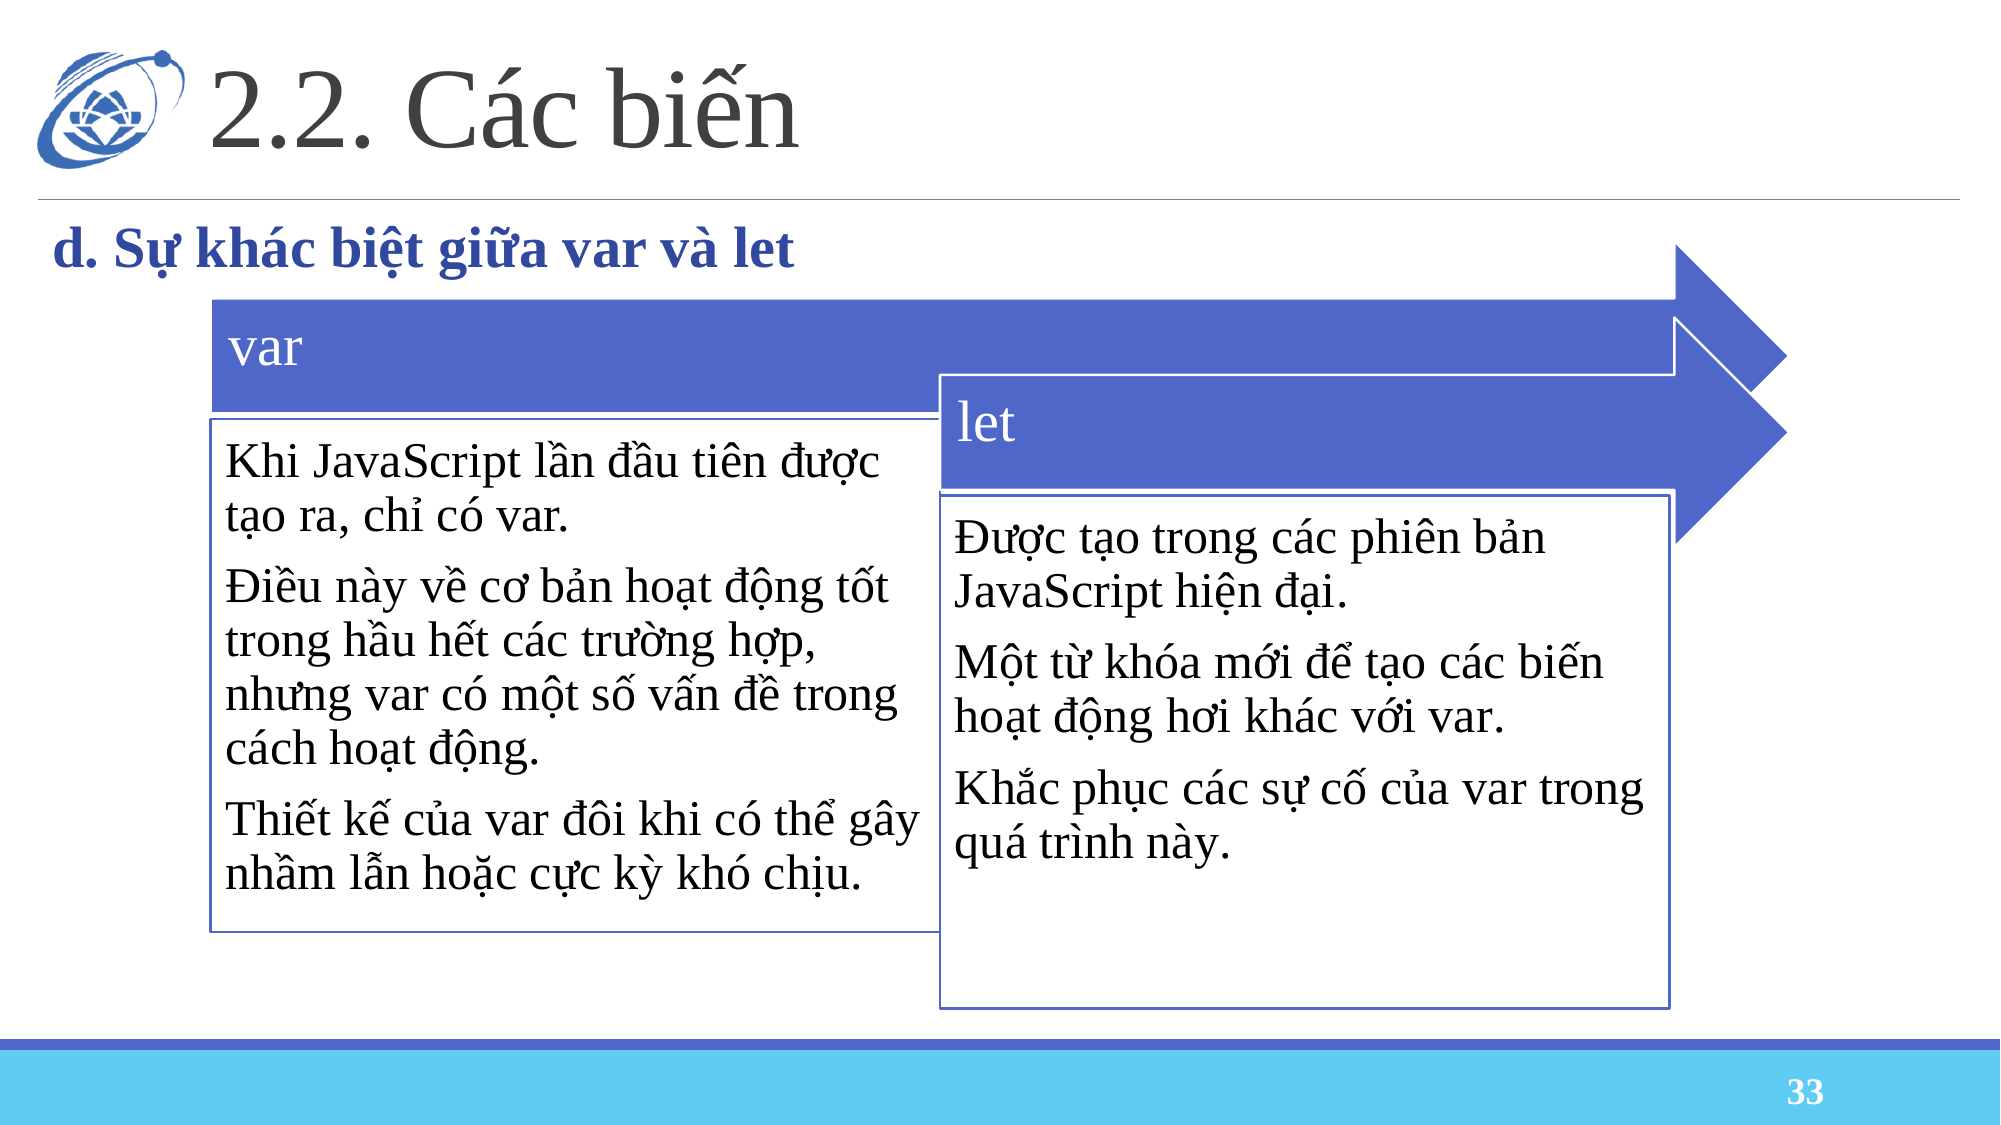

# 2.2. Các biến
d. Sự khác biệt giữa var và let

var
Khi JavaScript lần đầu tiên được tạo ra, chỉ có var.
Điều này về cơ bản hoạt động tốt trong hầu hết các trường hợp, nhưng var có một số vấn đề trong cách hoạt động.
Thiết kế của var đôi khi có thể gây nhầm lẫn hoặc cực kỳ khó chịu.
let
Được tạo trong các phiên bản JavaScript hiện đại.
Một từ khóa mới để tạo các biến hoạt động hơi khác với var.
Khắc phục các sự cố của var trong quá trình này.
33